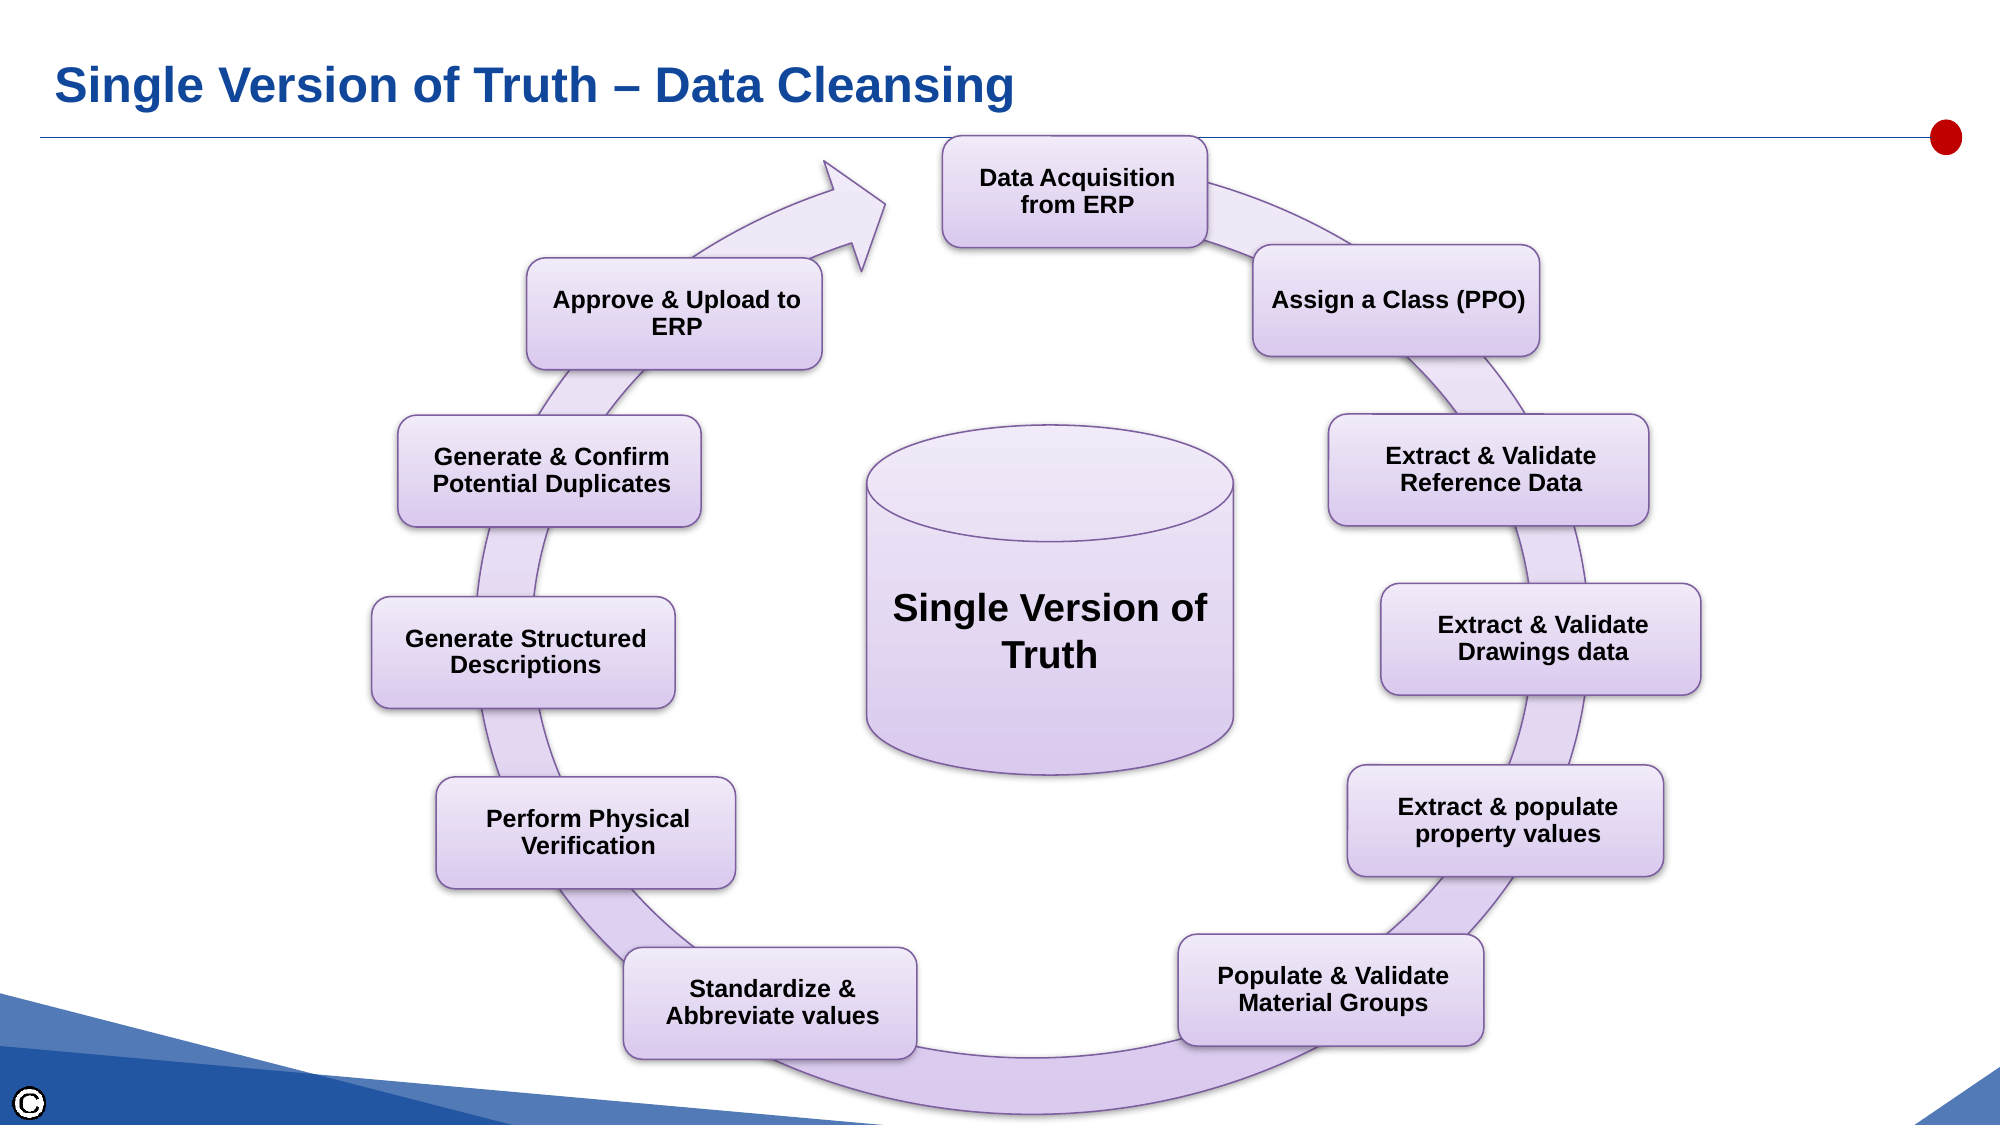

Single Version of Truth – Data Cleansing
Data Acquisition from ERP
Assign a Class (PPO)
Extract & Validate Reference Data
Extract & Validate Drawings data
Extract & populate property values
Populate & Validate Material Groups
Standardize & Abbreviate values
Perform Physical Verification
Generate Structured Descriptions
Generate & Confirm Potential Duplicates
Approve & Upload to ERP
Single Version of Truth